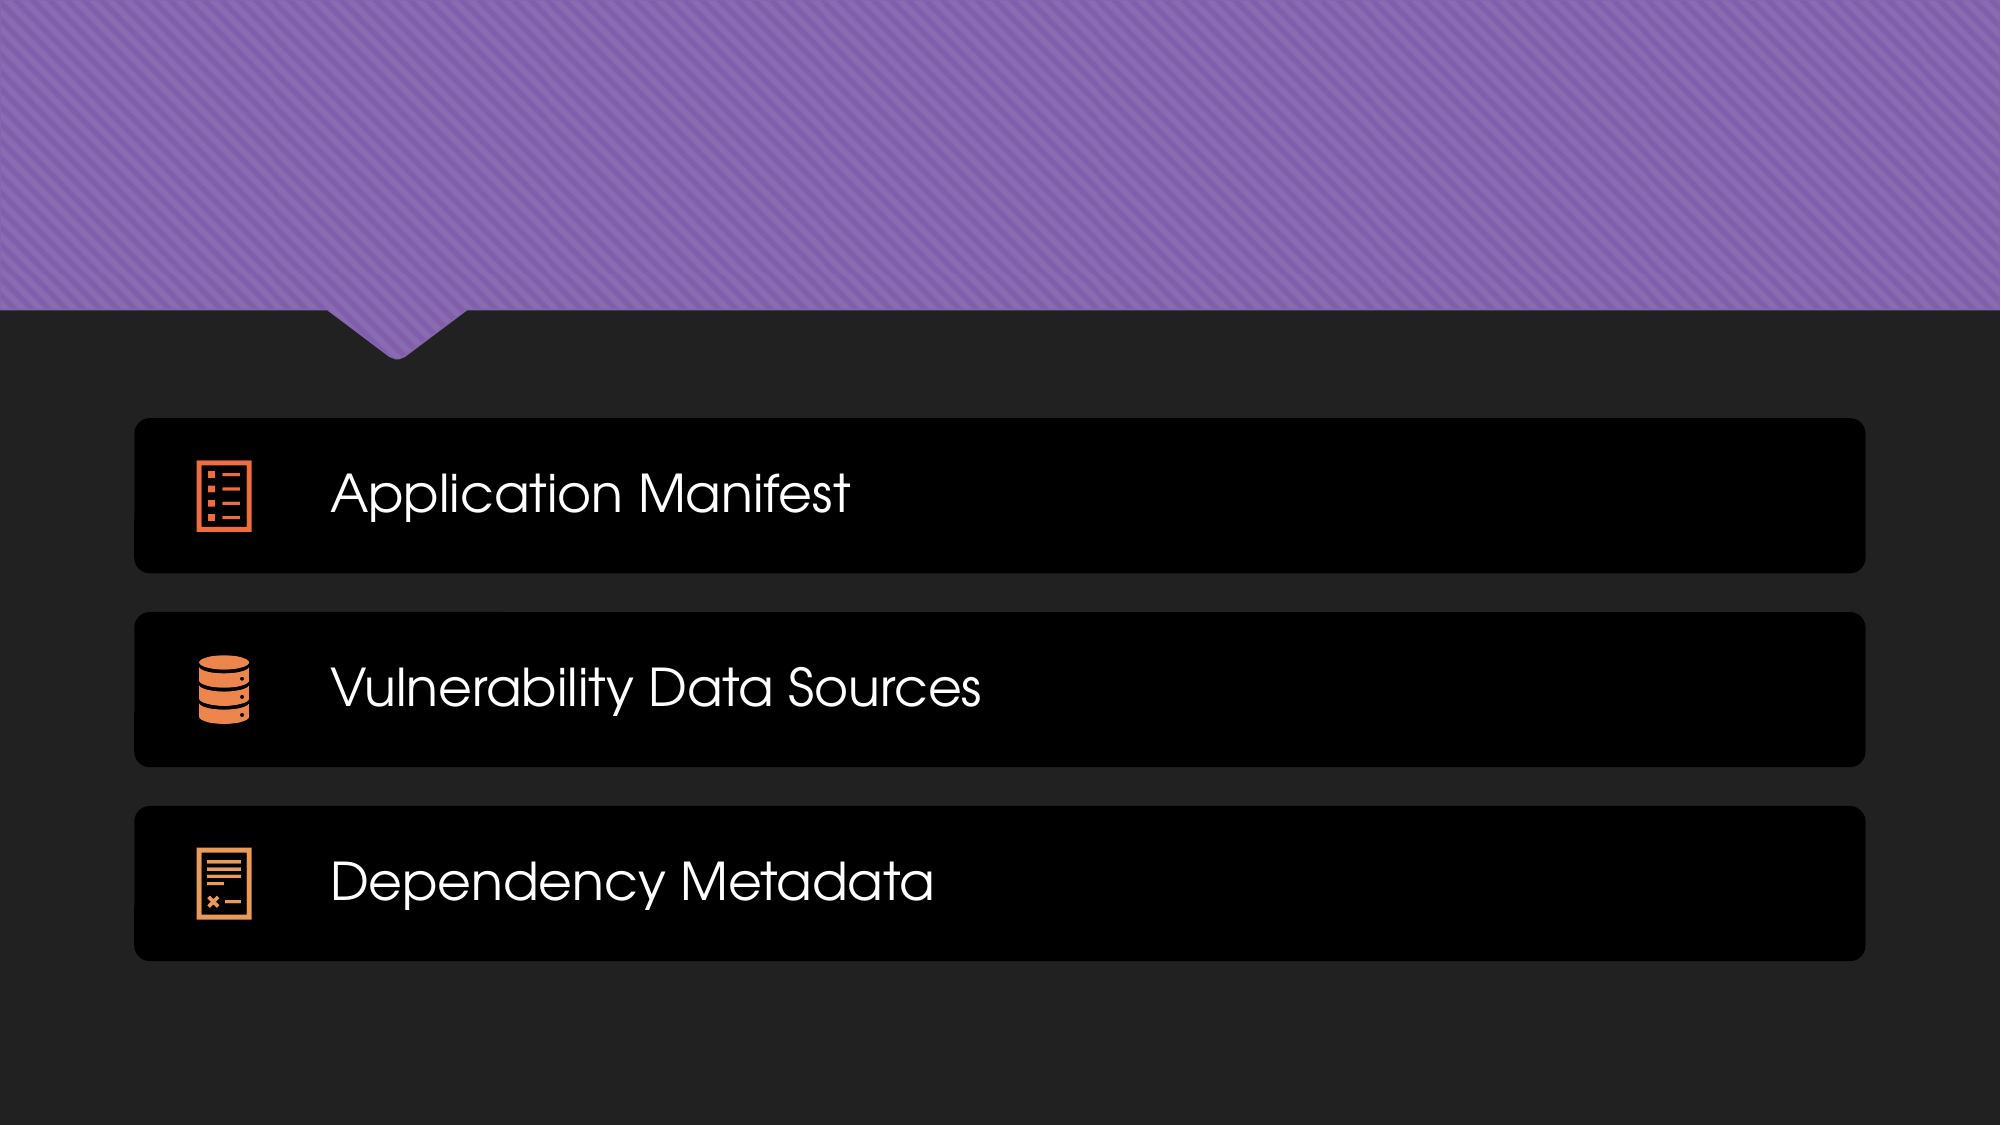

Application Manifest
Vulnerability Data Sources
Dependency Metadata